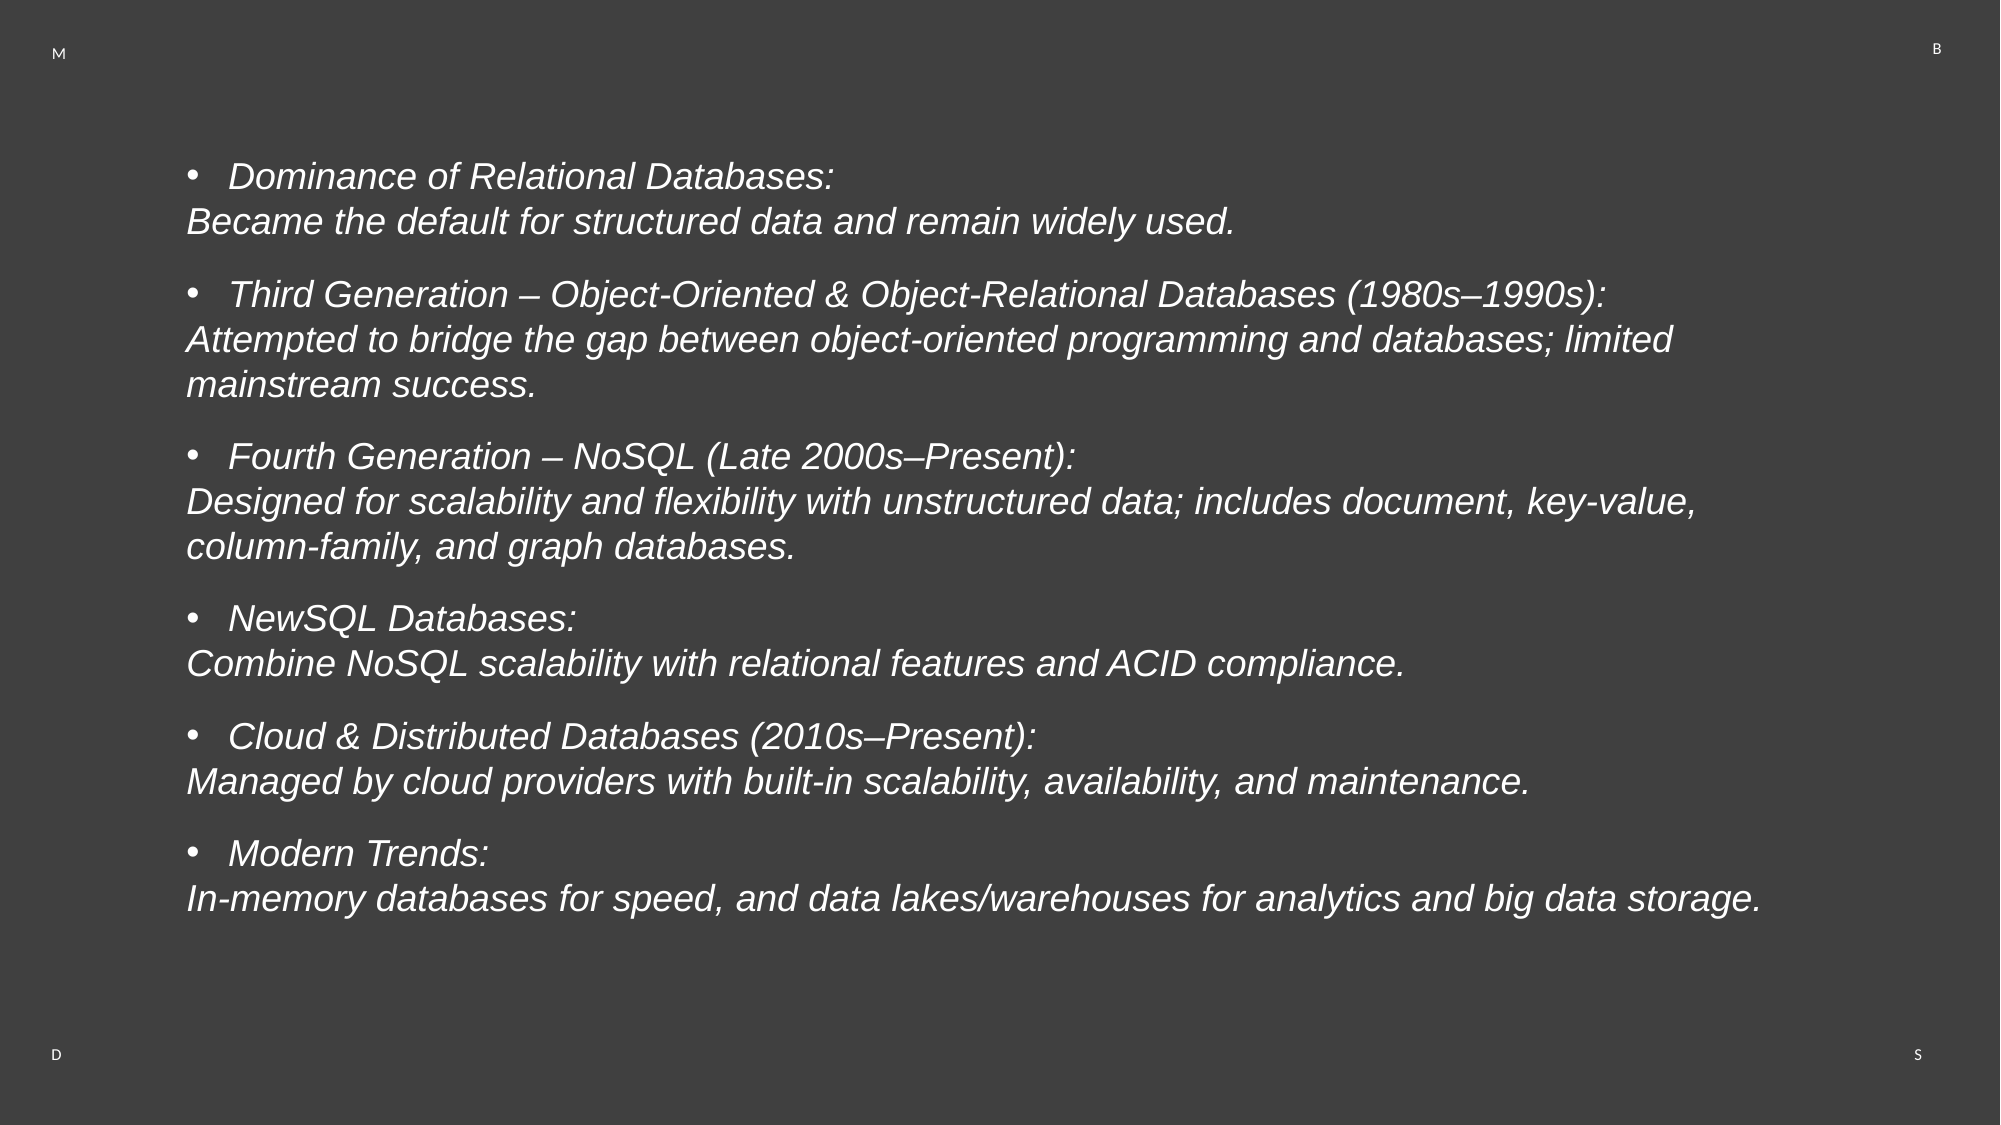

B
M
Dominance of Relational Databases:
Became the default for structured data and remain widely used.

Third Generation – Object-Oriented & Object-Relational Databases (1980s–1990s):
Attempted to bridge the gap between object-oriented programming and databases; limited mainstream success.

Fourth Generation – NoSQL (Late 2000s–Present):
Designed for scalability and flexibility with unstructured data; includes document, key-value, column-family, and graph databases.

NewSQL Databases:
Combine NoSQL scalability with relational features and ACID compliance.

Cloud & Distributed Databases (2010s–Present):
Managed by cloud providers with built-in scalability, availability, and maintenance.

Modern Trends:
In-memory databases for speed, and data lakes/warehouses for analytics and big data storage.
D
S